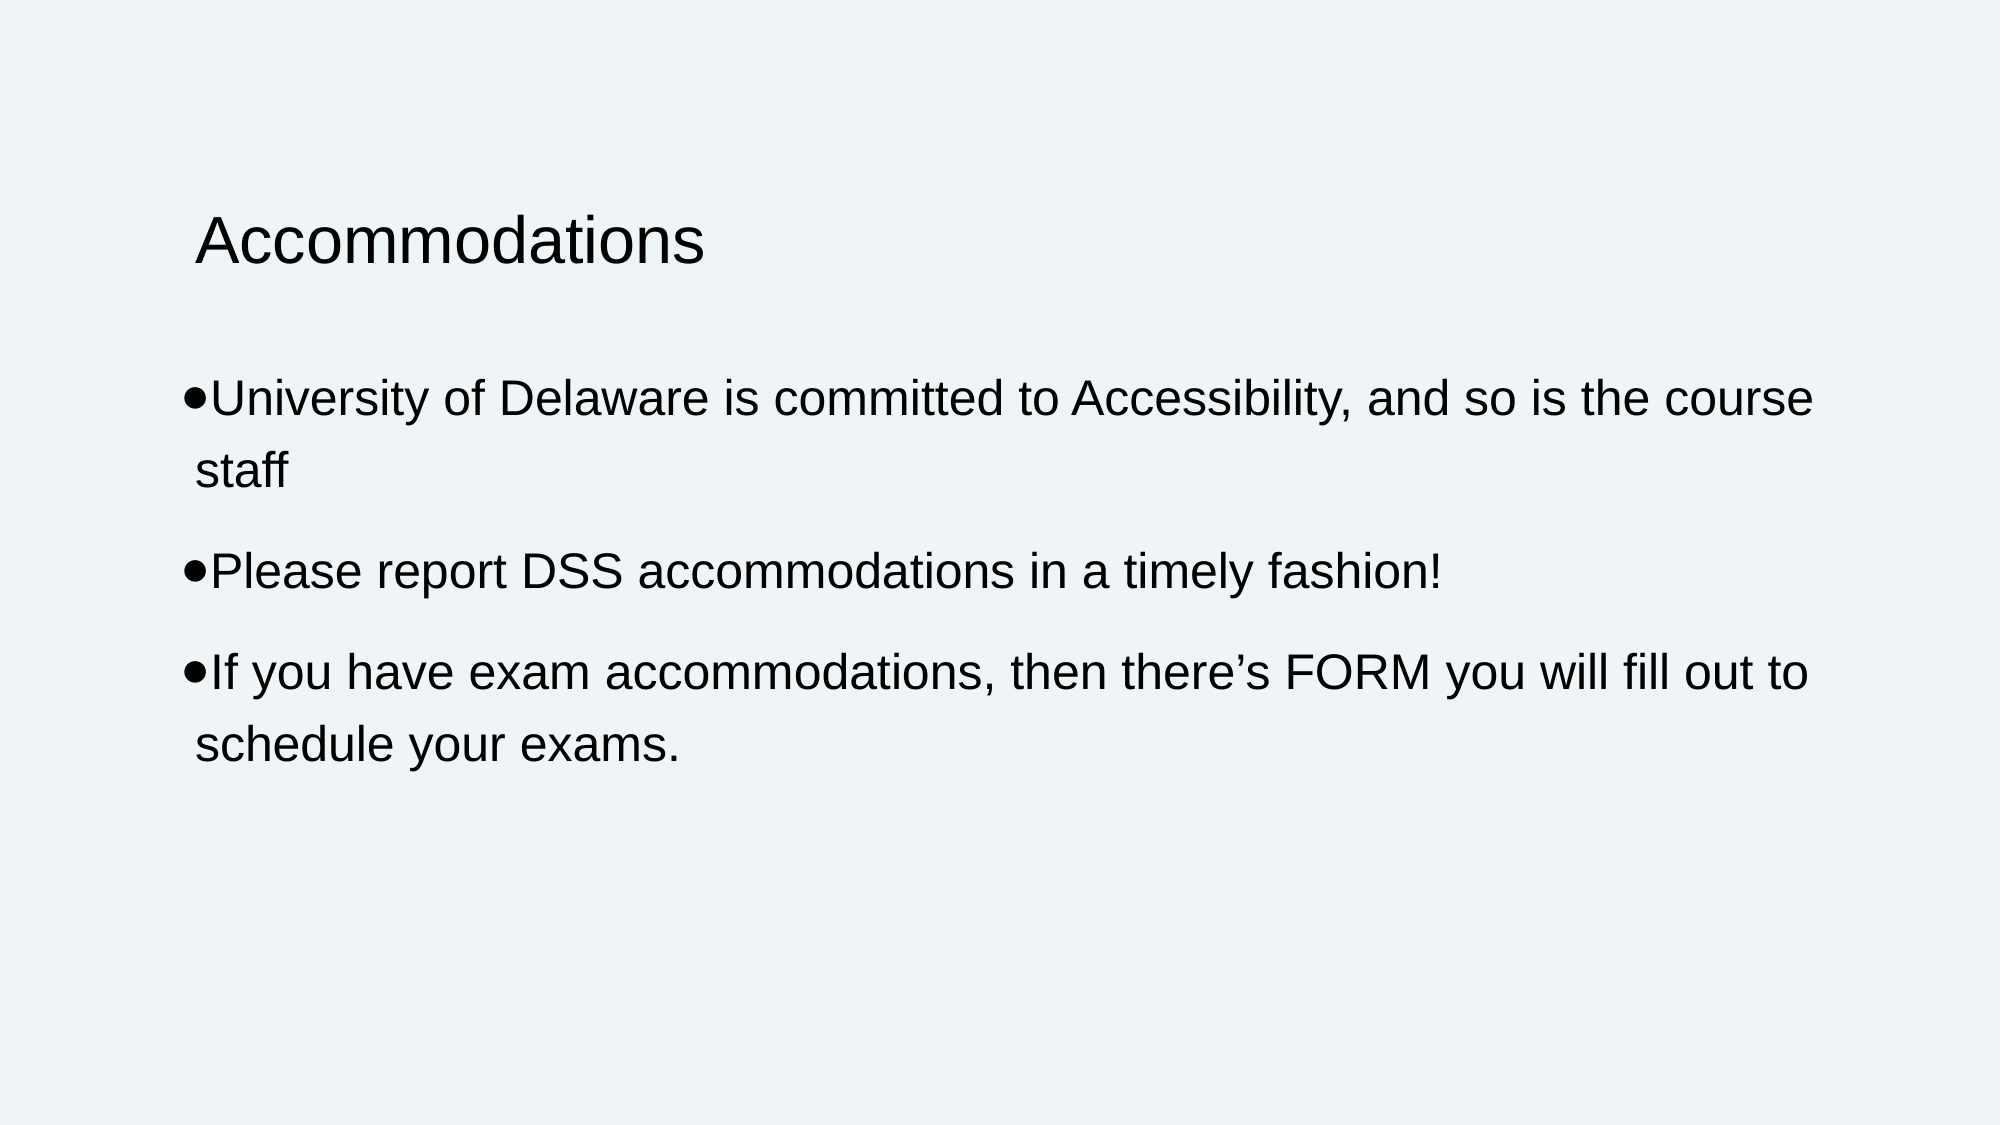

# Accommodations
University of Delaware is committed to Accessibility, and so is the course staff
Please report DSS accommodations in a timely fashion!
If you have exam accommodations, then there’s FORM you will fill out to schedule your exams.